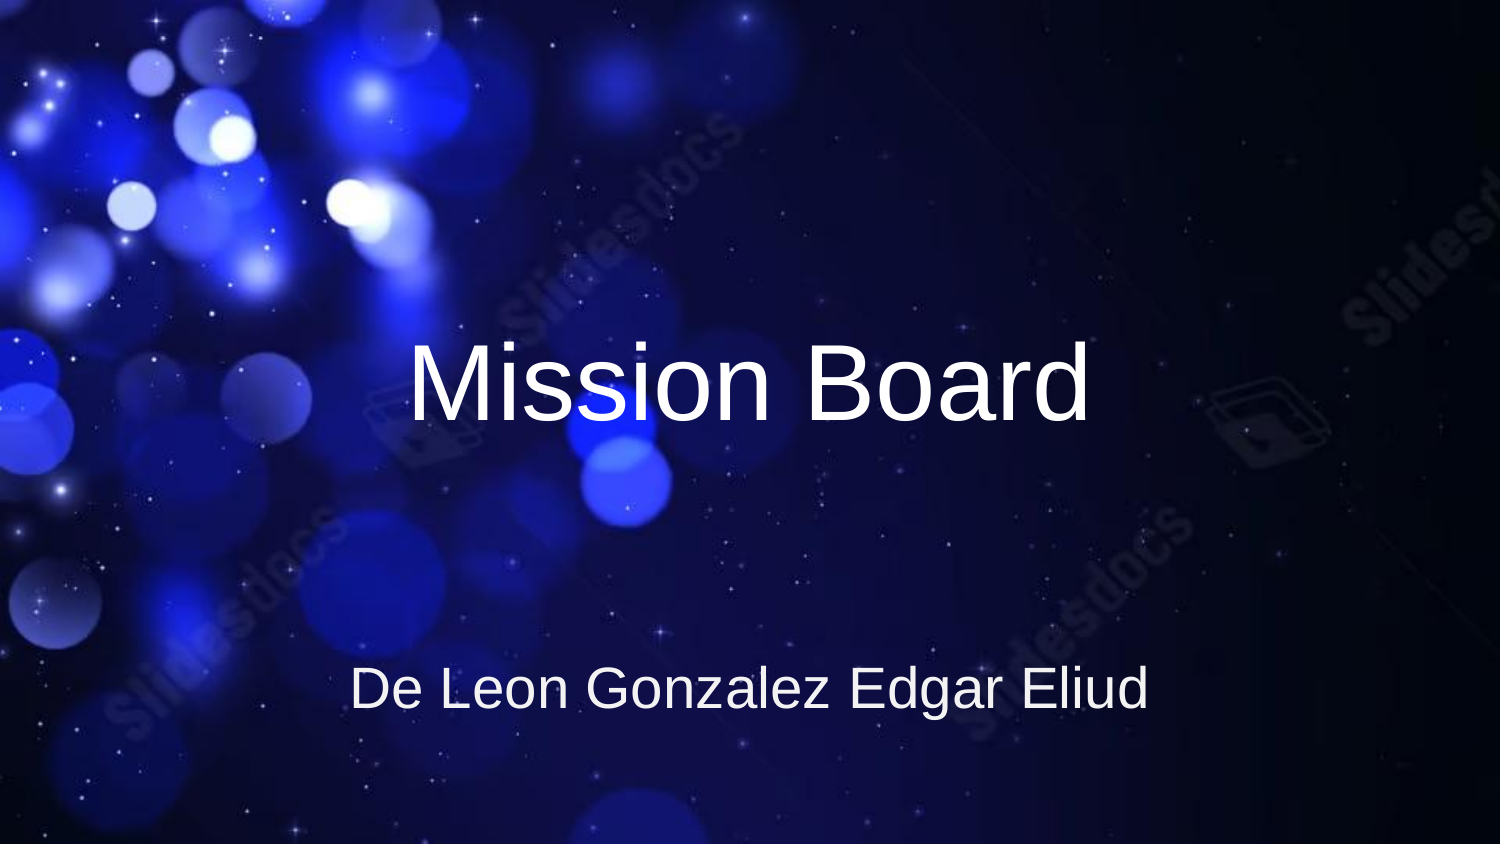

# Mission Board
De Leon Gonzalez Edgar Eliud